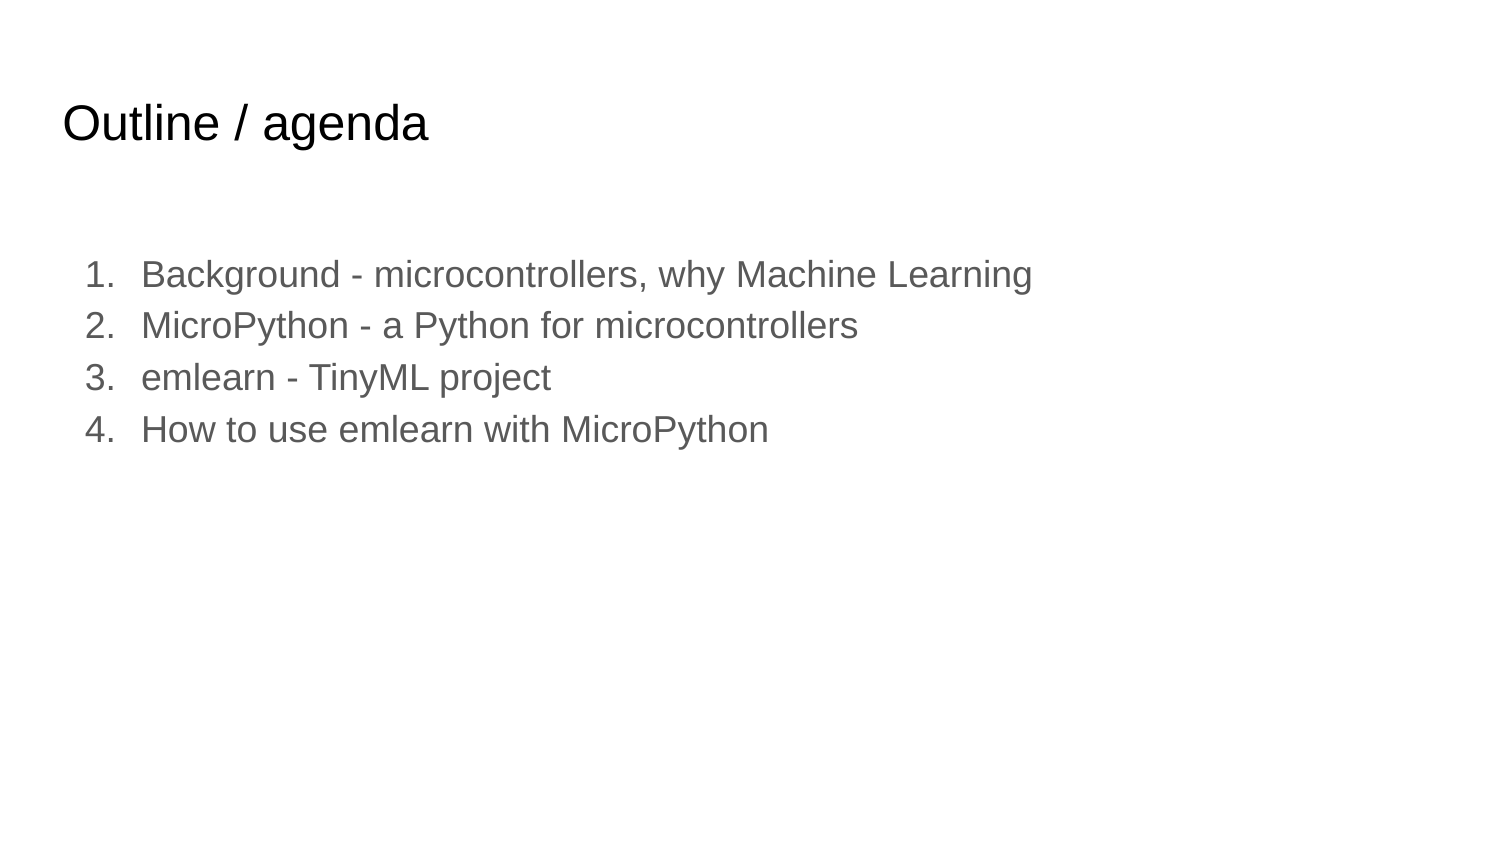

# Outline / agenda
Background - microcontrollers, why Machine Learning
MicroPython - a Python for microcontrollers
emlearn - TinyML project
How to use emlearn with MicroPython